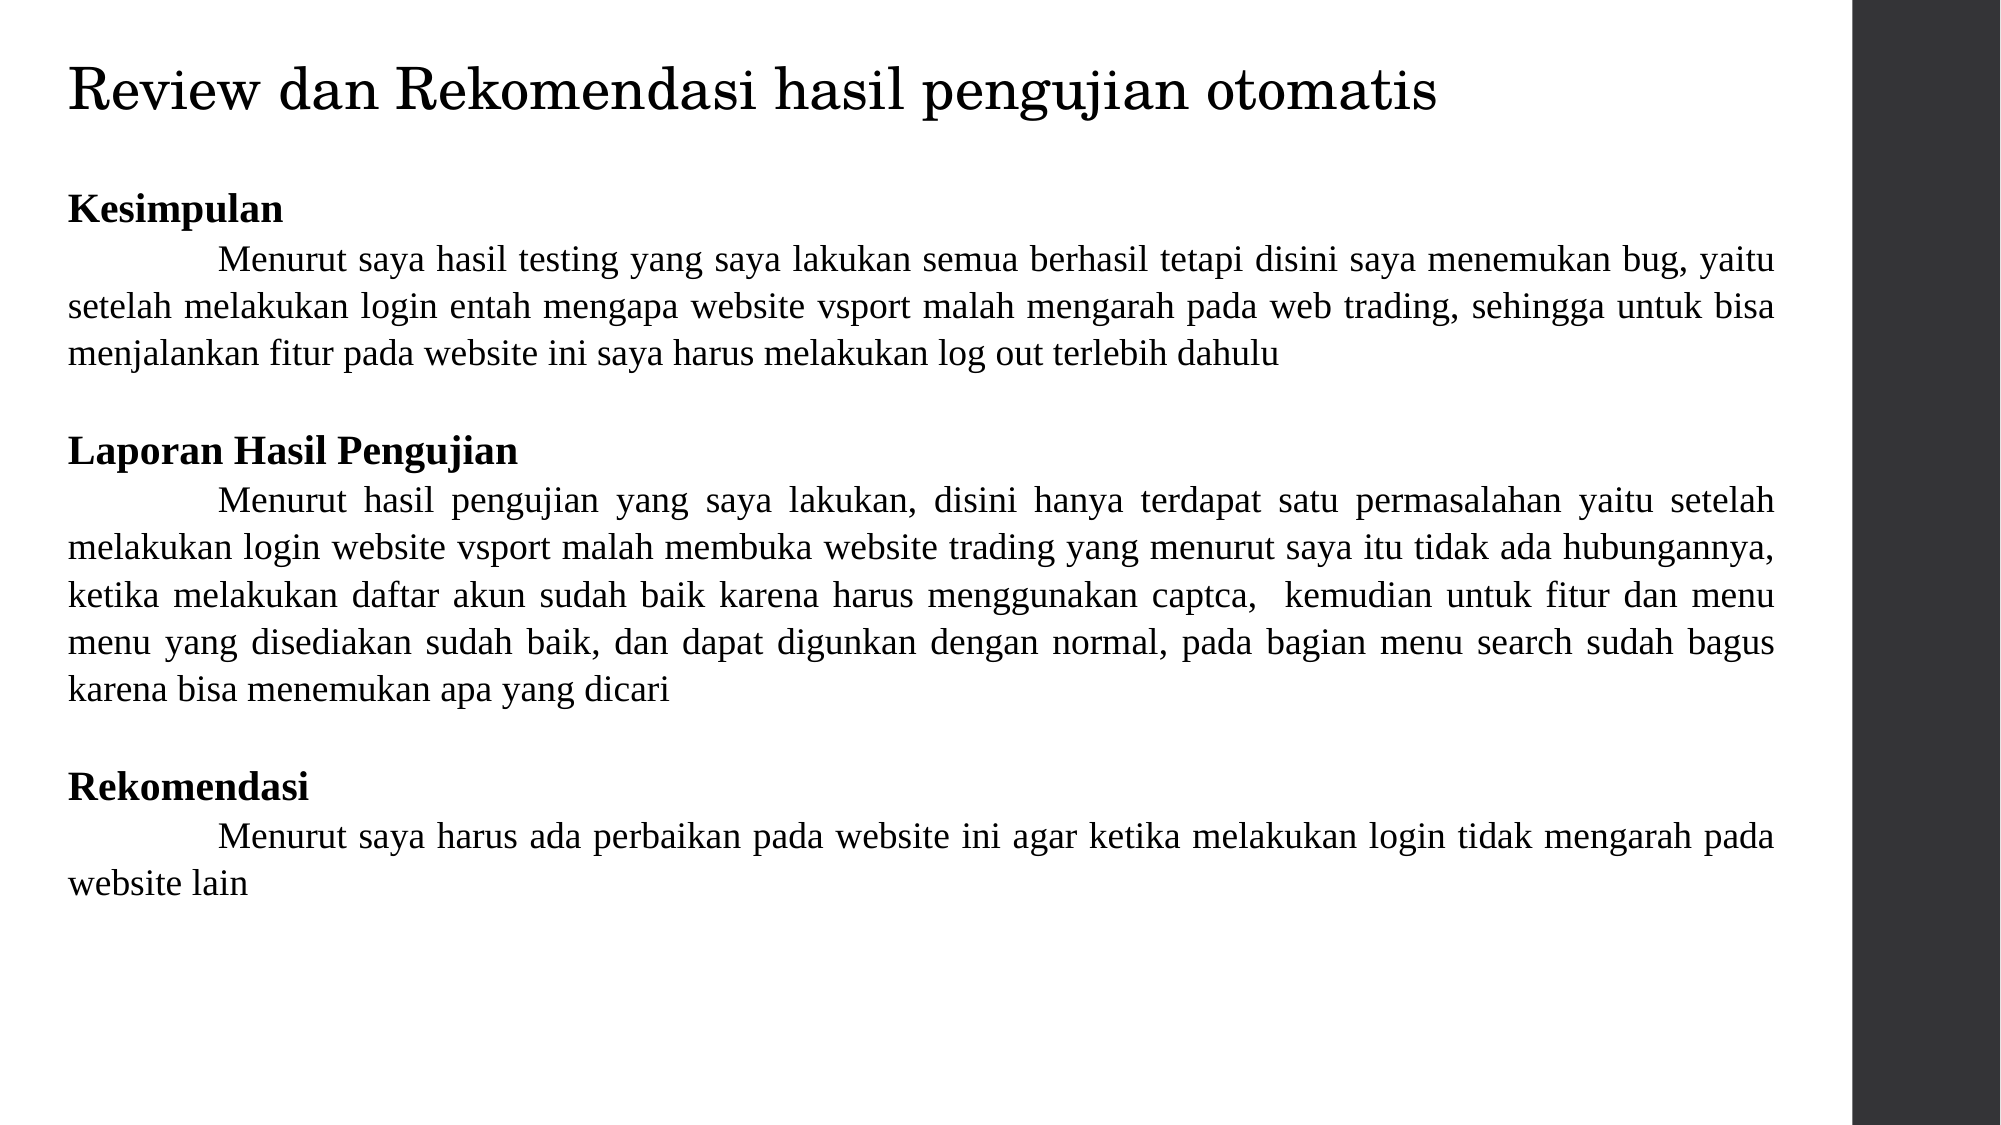

Review dan Rekomendasi hasil pengujian otomatis
Kesimpulan
	Menurut saya hasil testing yang saya lakukan semua berhasil tetapi disini saya menemukan bug, yaitu setelah melakukan login entah mengapa website vsport malah mengarah pada web trading, sehingga untuk bisa menjalankan fitur pada website ini saya harus melakukan log out terlebih dahulu

Laporan Hasil Pengujian
	Menurut hasil pengujian yang saya lakukan, disini hanya terdapat satu permasalahan yaitu setelah melakukan login website vsport malah membuka website trading yang menurut saya itu tidak ada hubungannya, ketika melakukan daftar akun sudah baik karena harus menggunakan captca,  kemudian untuk fitur dan menu menu yang disediakan sudah baik, dan dapat digunkan dengan normal, pada bagian menu search sudah bagus karena bisa menemukan apa yang dicari

Rekomendasi
	Menurut saya harus ada perbaikan pada website ini agar ketika melakukan login tidak mengarah pada website lain